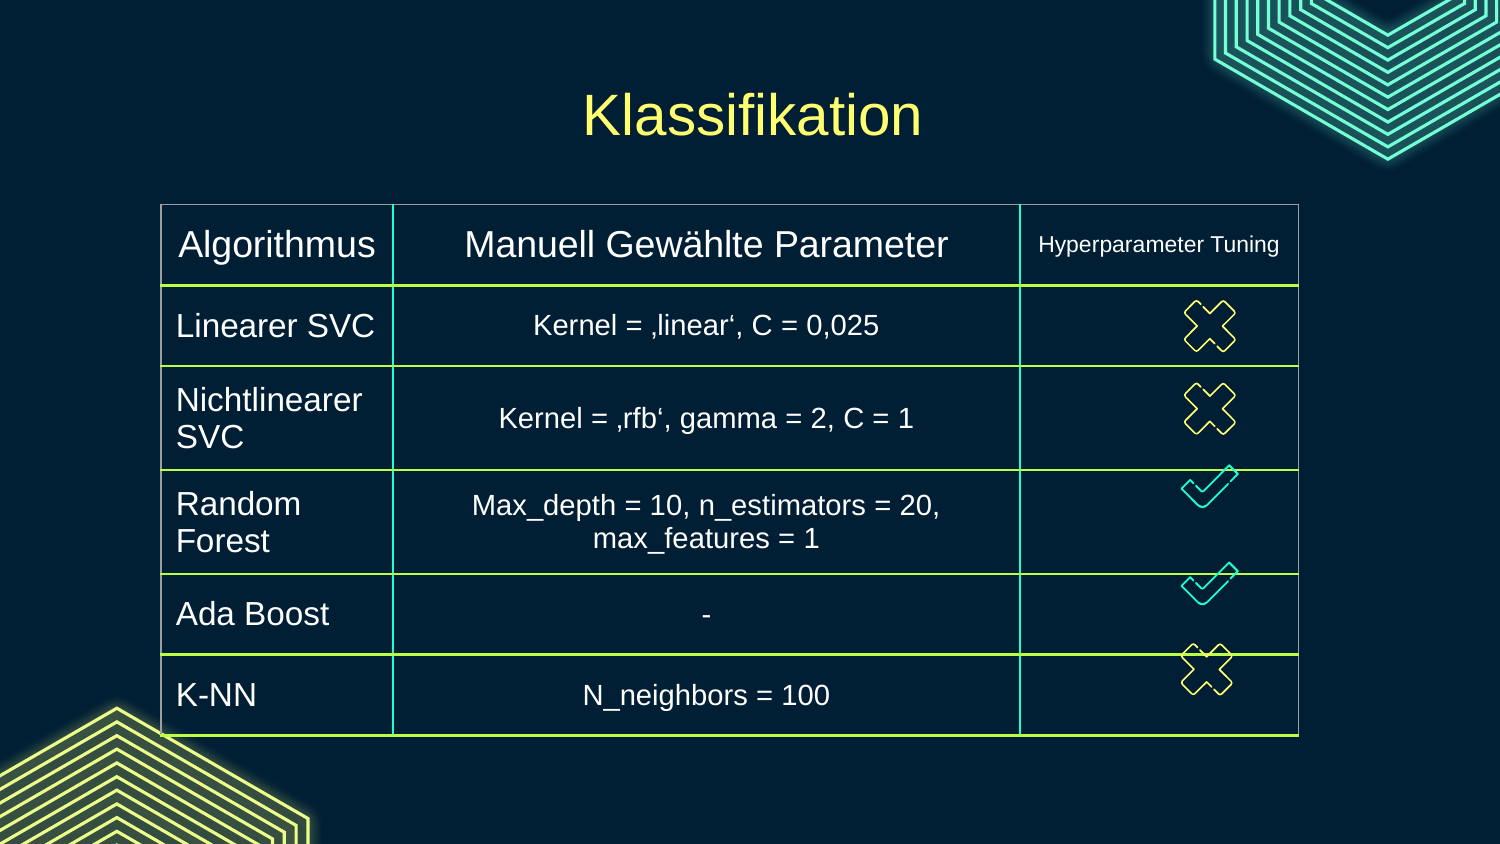

# Klassifikation
| Algorithmus | Manuell Gewählte Parameter | Hyperparameter Tuning |
| --- | --- | --- |
| Linearer SVC | Kernel = ‚linear‘, C = 0,025 |  |
| Nichtlinearer SVC | Kernel = ‚rfb‘, gamma = 2, C = 1 |  |
| Random Forest | Max\_depth = 10, n\_estimators = 20, max\_features = 1 |  |
| Ada Boost | - |  |
| K-NN | N\_neighbors = 100 |  |